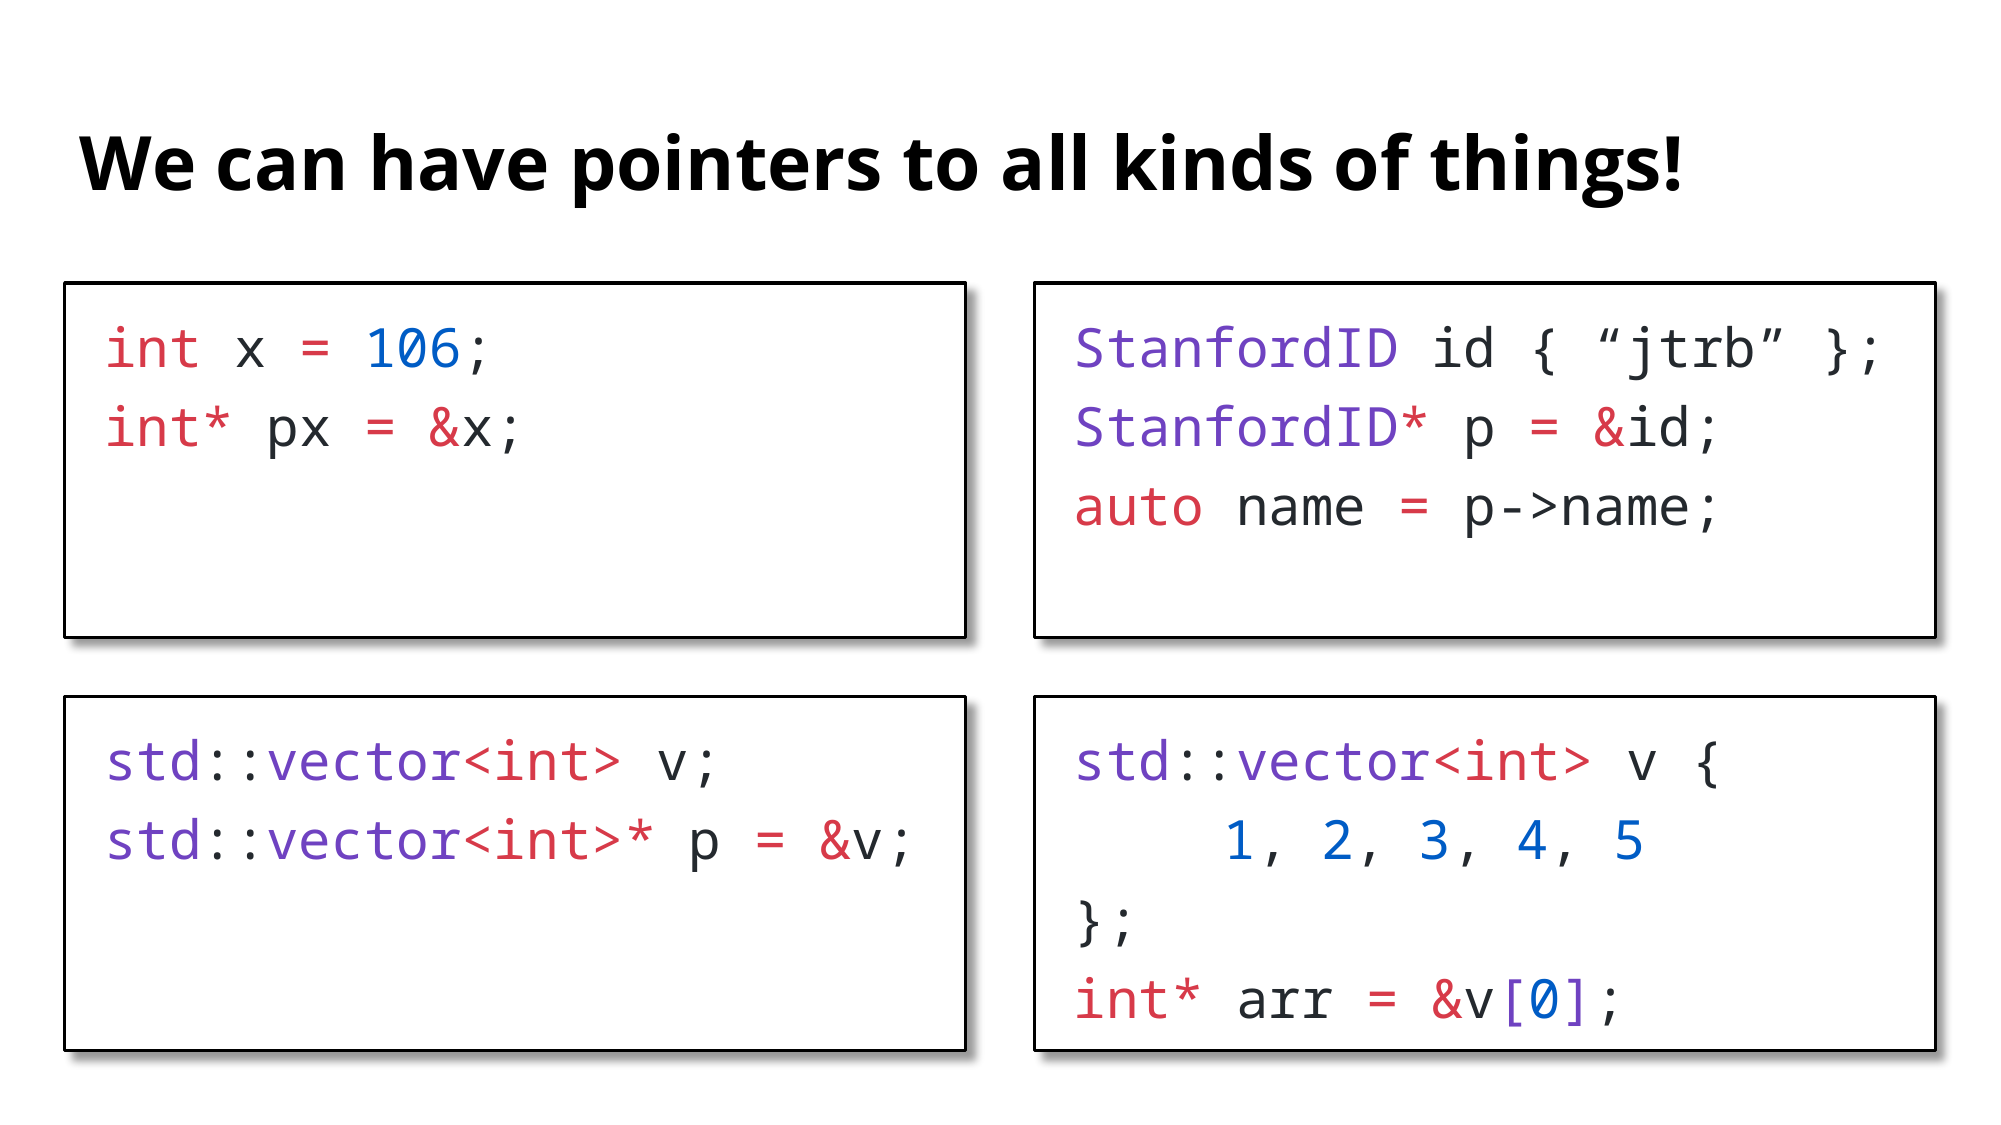

# We can have pointers to all kinds of things!
int x = 106;
int* px = &x;
StanfordID id { “jtrb” };
StanfordID* p = &id;
auto name = p->name;

std::vector<int> v;
std::vector<int>* p = &v;
std::vector<int> v {
	1, 2, 3, 4, 5
};
int* arr = &v[0];